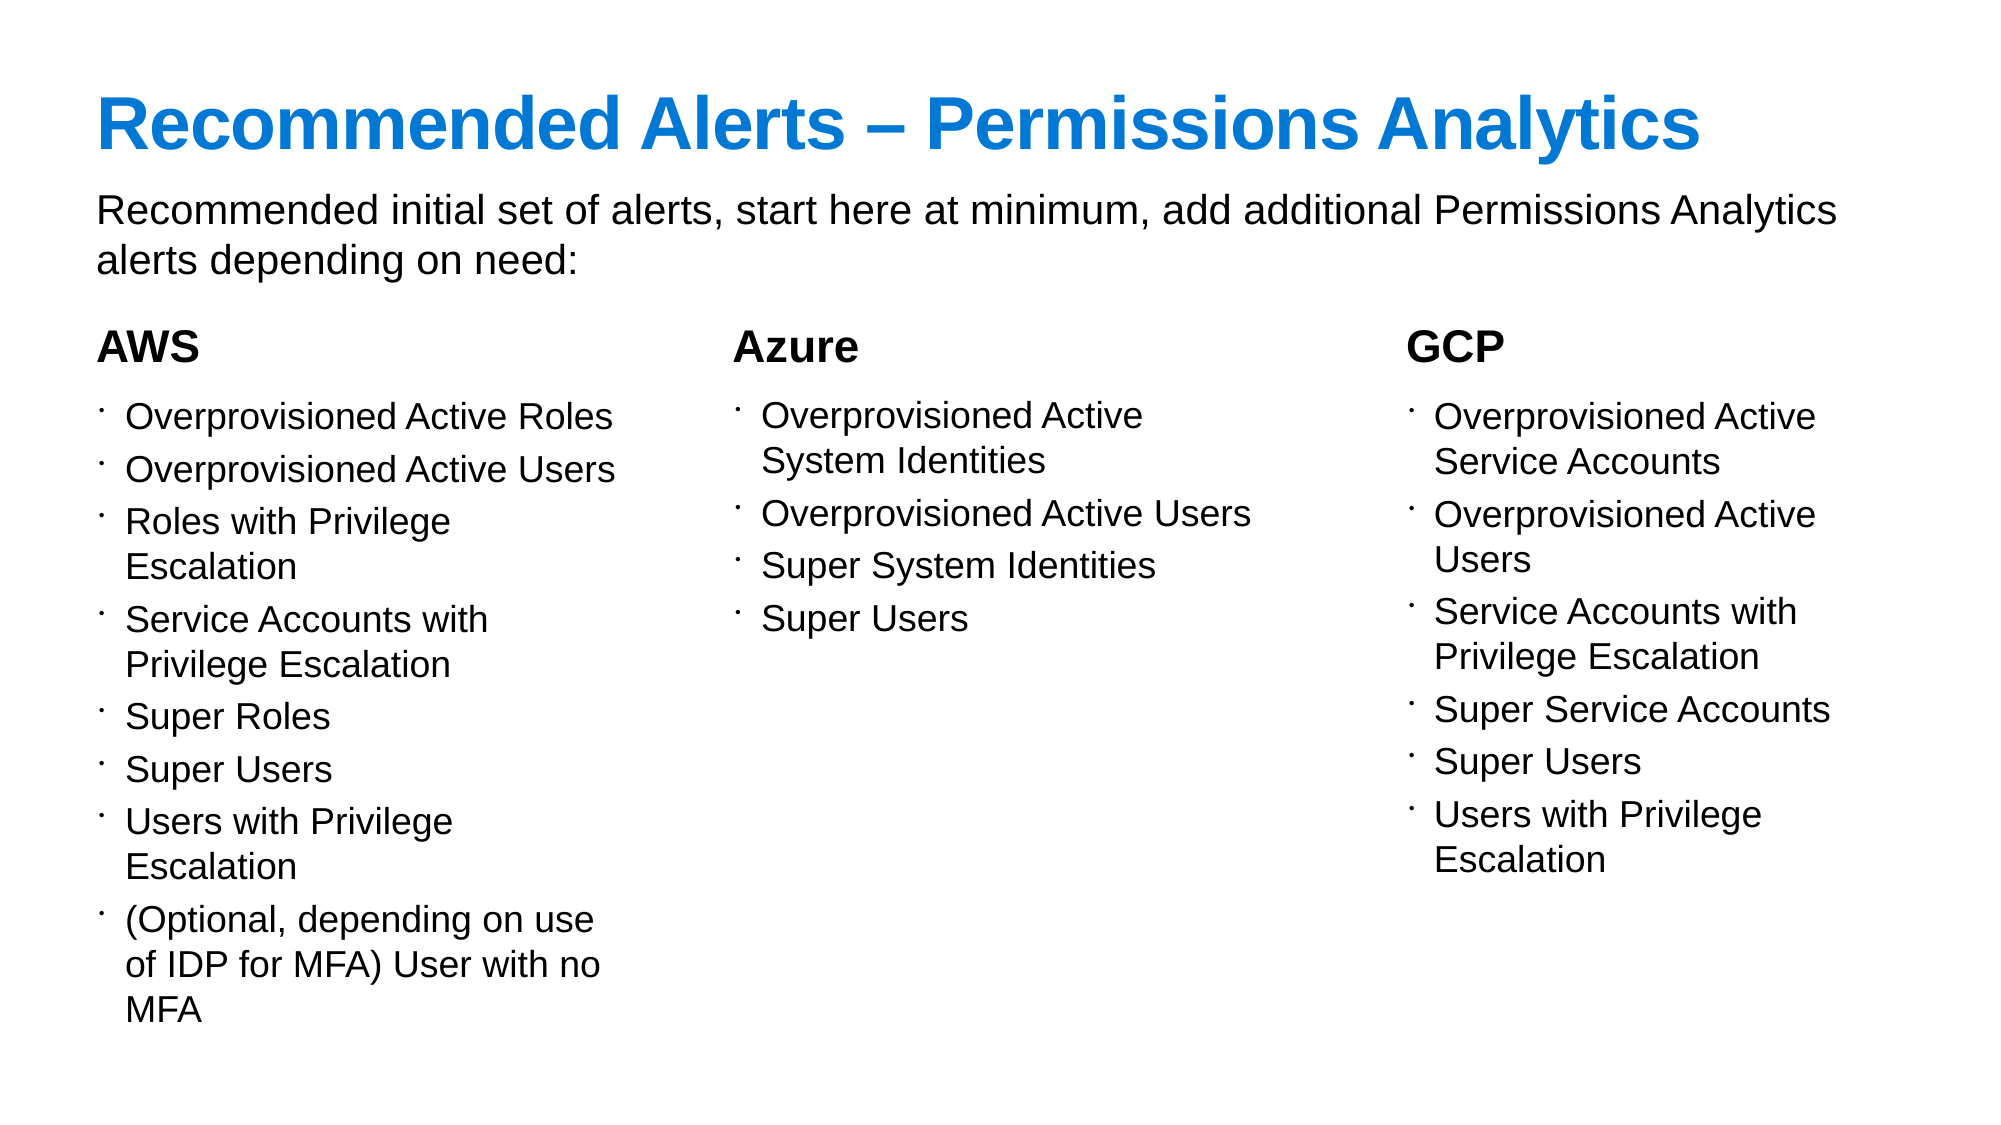

# Recommended Alerts – Permissions Analytics
Recommended initial set of alerts, start here at minimum, add additional Permissions Analytics alerts depending on need:
AWS
Azure
GCP
Overprovisioned Active System Identities
Overprovisioned Active Users
Super System Identities
Super Users
Overprovisioned Active Roles
Overprovisioned Active Users
Roles with Privilege Escalation
Service Accounts with Privilege Escalation
Super Roles
Super Users
Users with Privilege Escalation
(Optional, depending on use of IDP for MFA) User with no MFA
Overprovisioned Active Service Accounts
Overprovisioned Active Users
Service Accounts with Privilege Escalation
Super Service Accounts
Super Users
Users with Privilege Escalation